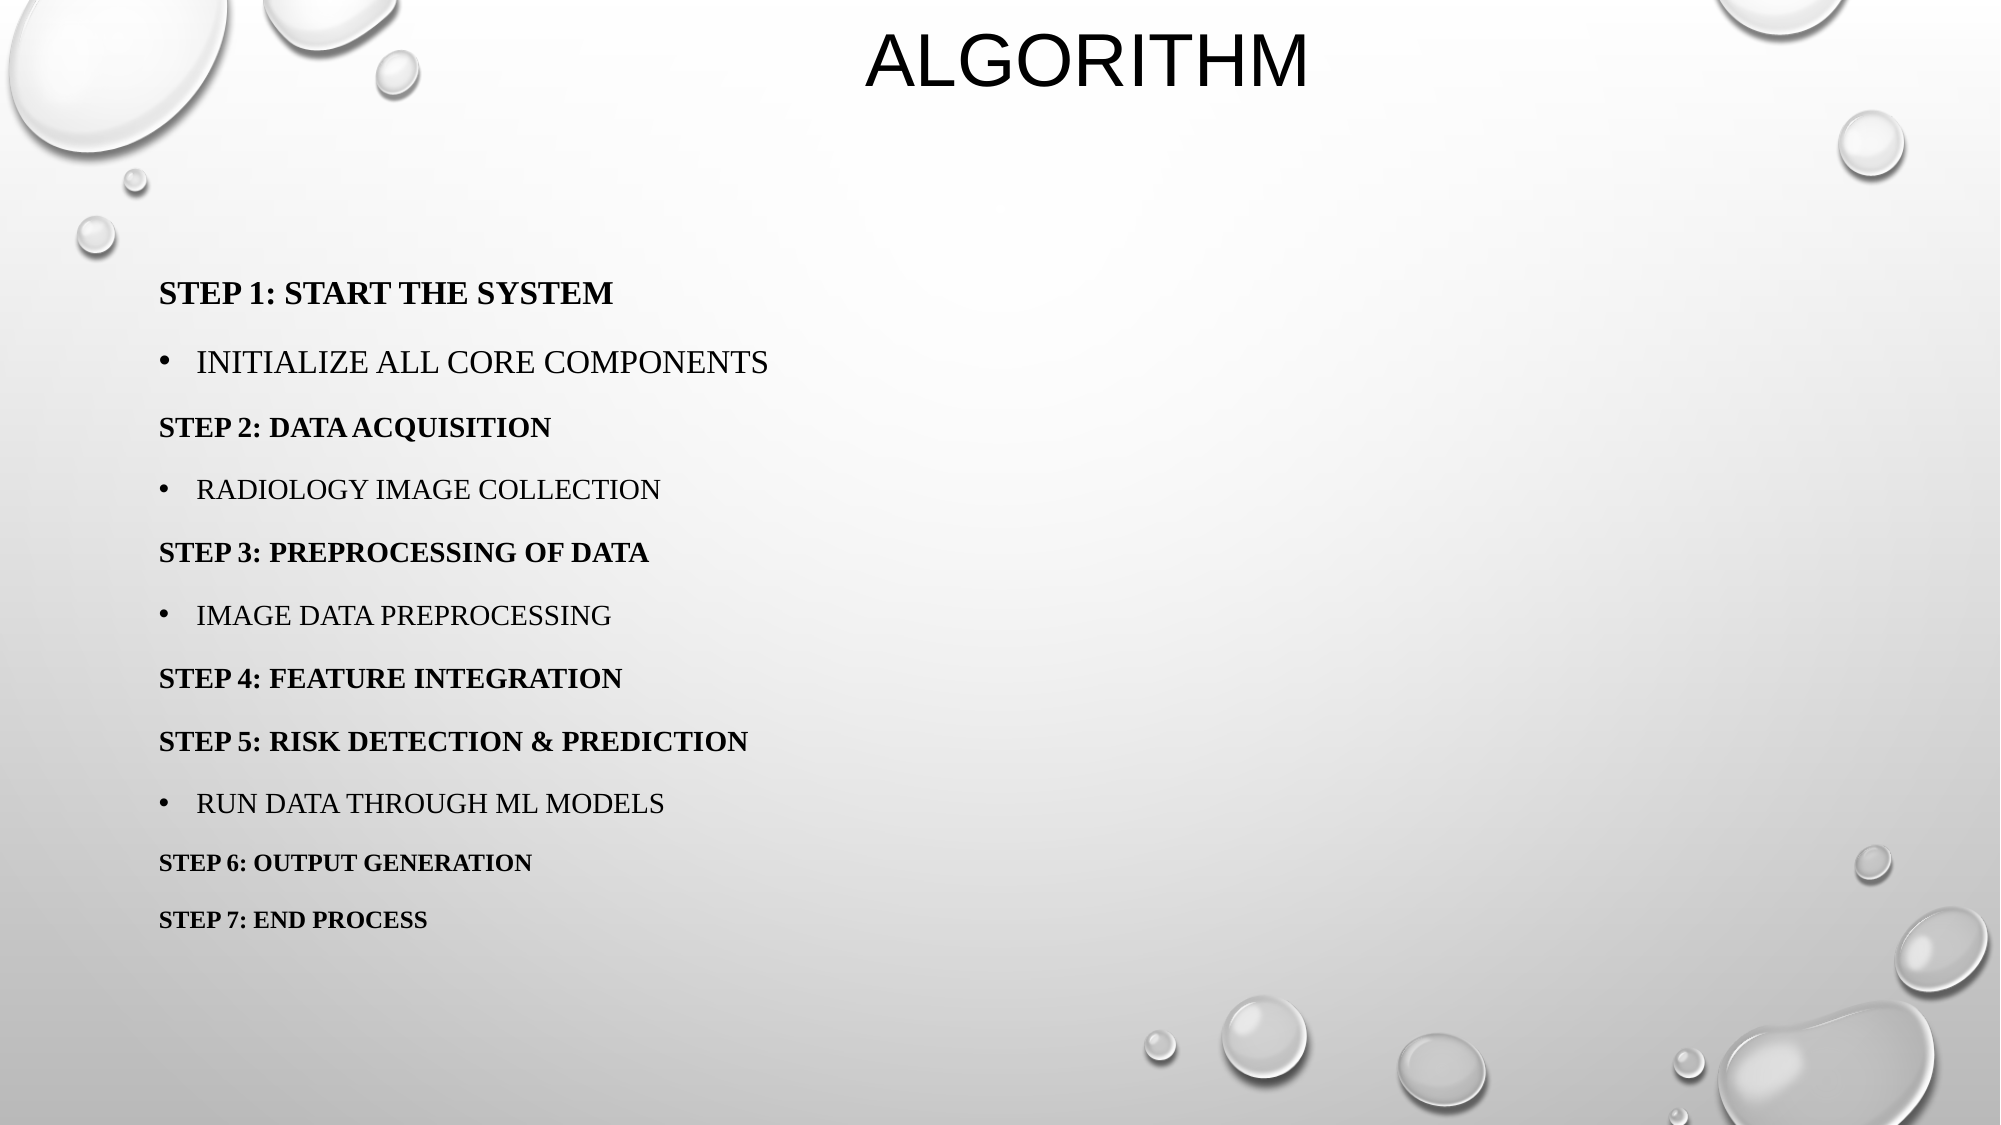

ALGORITHM
Step 1: Start the System
Initialize all core components
Step 2: Data Acquisition
Radiology Image Collection
Step 3: Preprocessing of Data
Image Data Preprocessing
Step 4: Feature Integration
Step 5: Risk Detection & Prediction
Run data through ML Models
Step 6: Output Generation
Step 7: End Process